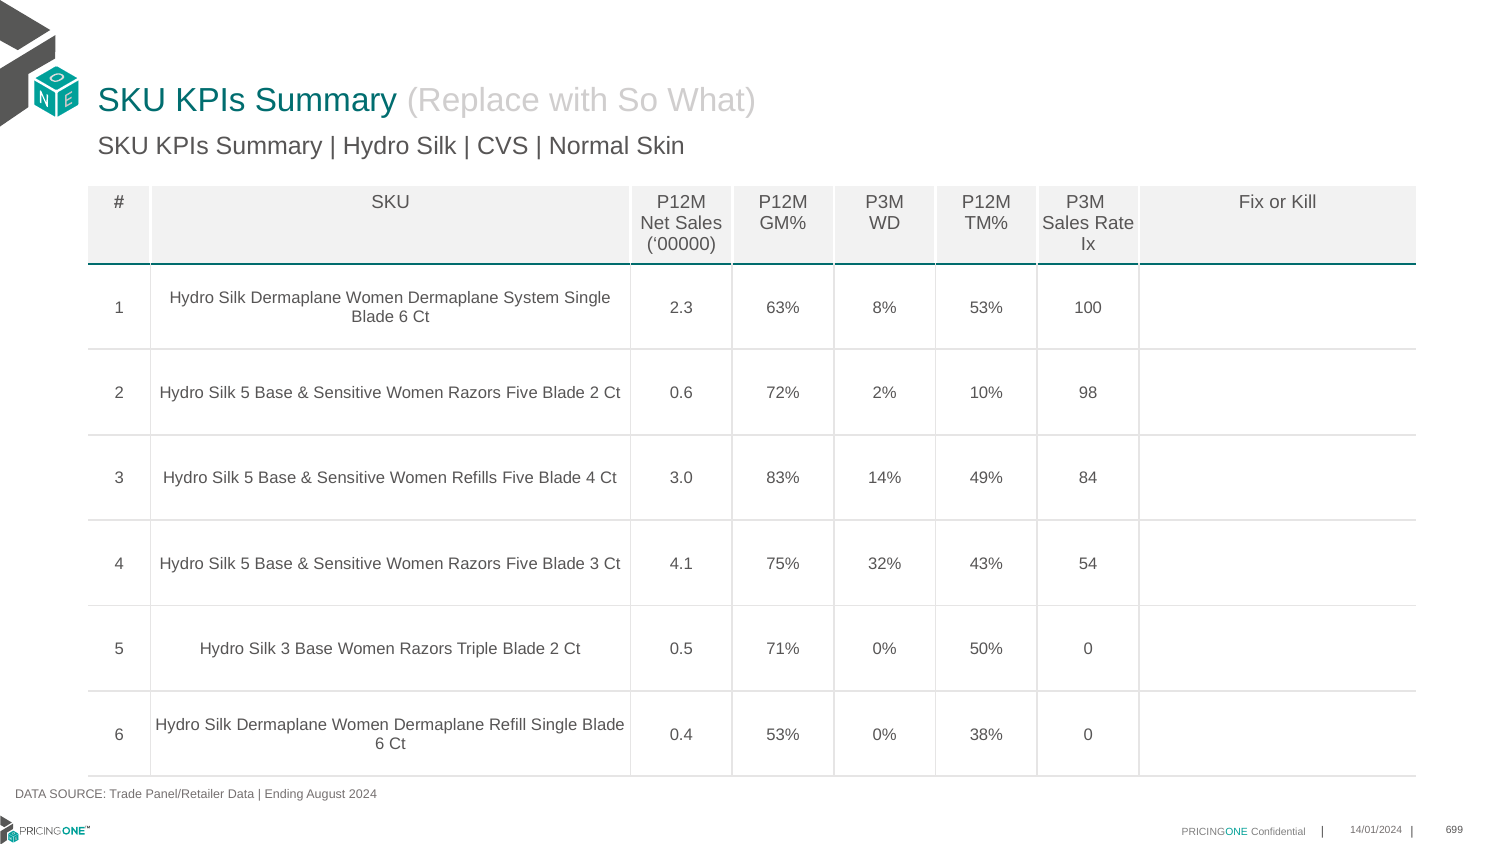

# SKU KPIs Summary (Replace with So What)
SKU KPIs Summary | Hydro Silk | CVS | Normal Skin
| # | SKU | P12M Net Sales (‘00000) | P12M GM% | P3M WD | P12M TM% | P3M Sales Rate Ix | Fix or Kill |
| --- | --- | --- | --- | --- | --- | --- | --- |
| 1 | Hydro Silk Dermaplane Women Dermaplane System Single Blade 6 Ct | 2.3 | 63% | 8% | 53% | 100 |  |
| 2 | Hydro Silk 5 Base & Sensitive Women Razors Five Blade 2 Ct | 0.6 | 72% | 2% | 10% | 98 |  |
| 3 | Hydro Silk 5 Base & Sensitive Women Refills Five Blade 4 Ct | 3.0 | 83% | 14% | 49% | 84 |  |
| 4 | Hydro Silk 5 Base & Sensitive Women Razors Five Blade 3 Ct | 4.1 | 75% | 32% | 43% | 54 |  |
| 5 | Hydro Silk 3 Base Women Razors Triple Blade 2 Ct | 0.5 | 71% | 0% | 50% | 0 |  |
| 6 | Hydro Silk Dermaplane Women Dermaplane Refill Single Blade 6 Ct | 0.4 | 53% | 0% | 38% | 0 |  |
DATA SOURCE: Trade Panel/Retailer Data | Ending August 2024

14/01/2024
699